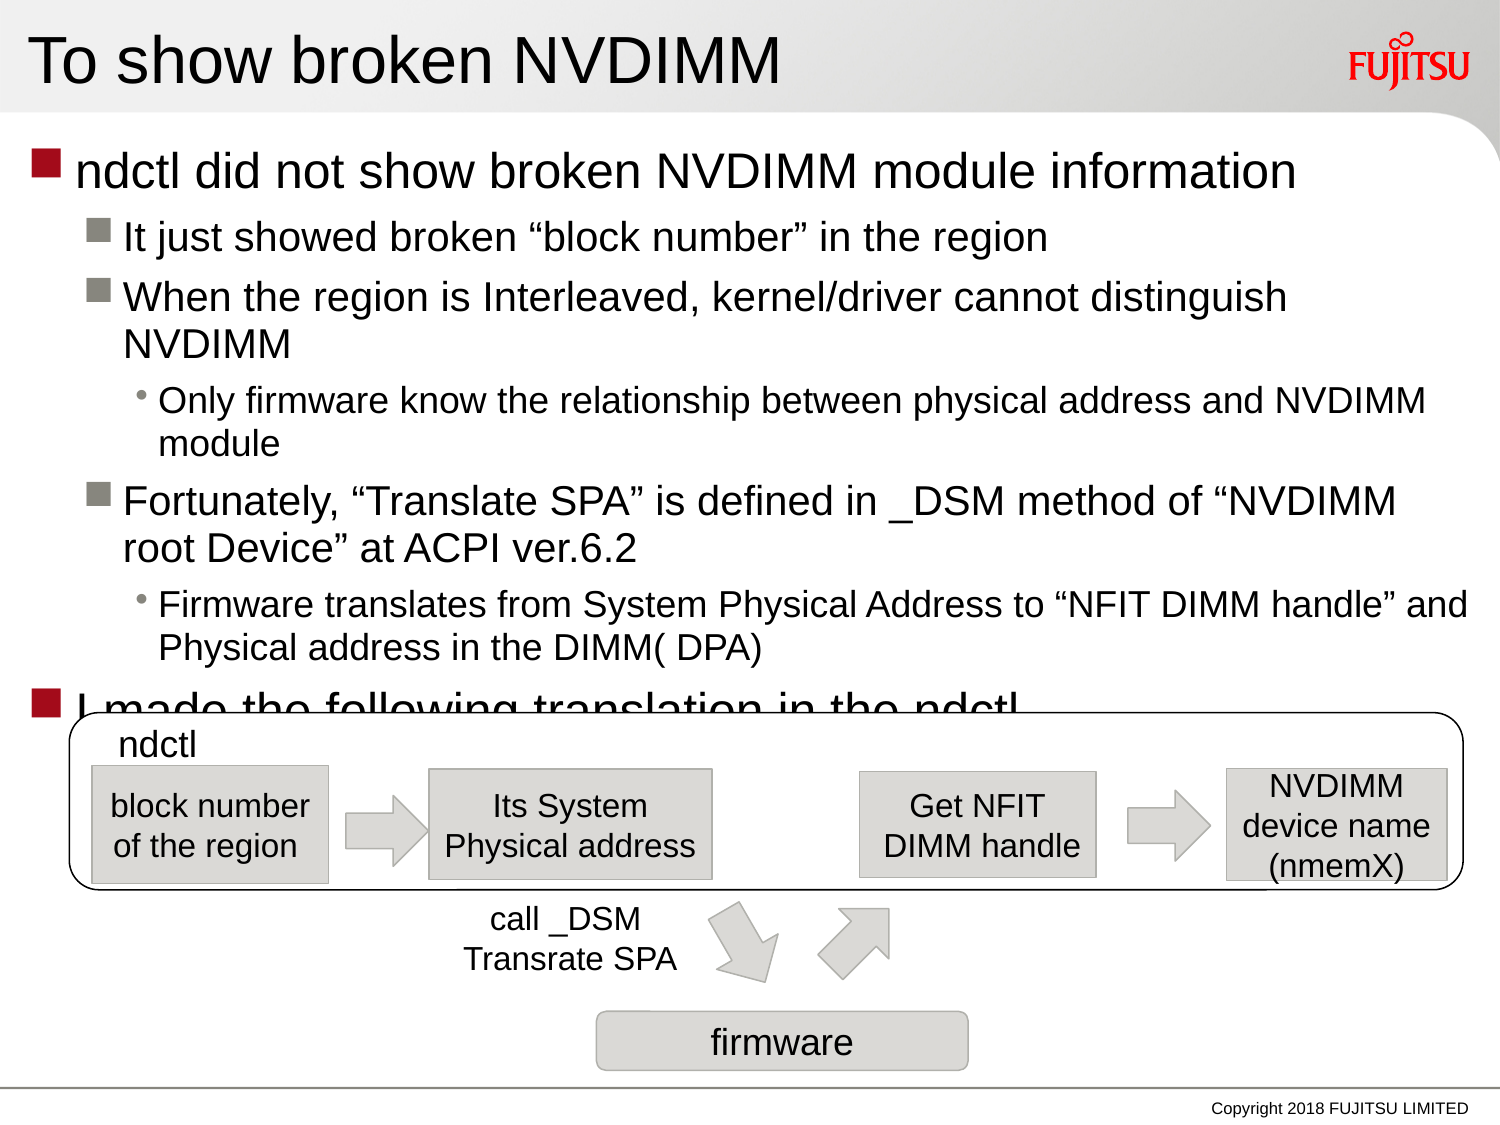

# To show broken NVDIMM
ndctl did not show broken NVDIMM module information
It just showed broken “block number” in the region
When the region is Interleaved, kernel/driver cannot distinguish NVDIMM
Only firmware know the relationship between physical address and NVDIMM module
Fortunately, “Translate SPA” is defined in _DSM method of “NVDIMM root Device” at ACPI ver.6.2
Firmware translates from System Physical Address to “NFIT DIMM handle” and Physical address in the DIMM( DPA)
I made the following translation in the ndctl

ndctl
block number
of the region
NVDIMM
device name
(nmemX)
Its System
Physical address
Get NFIT
 DIMM handle

call _DSM
Transrate SPA

firmware
Copyright 2018 FUJITSU LIMITED